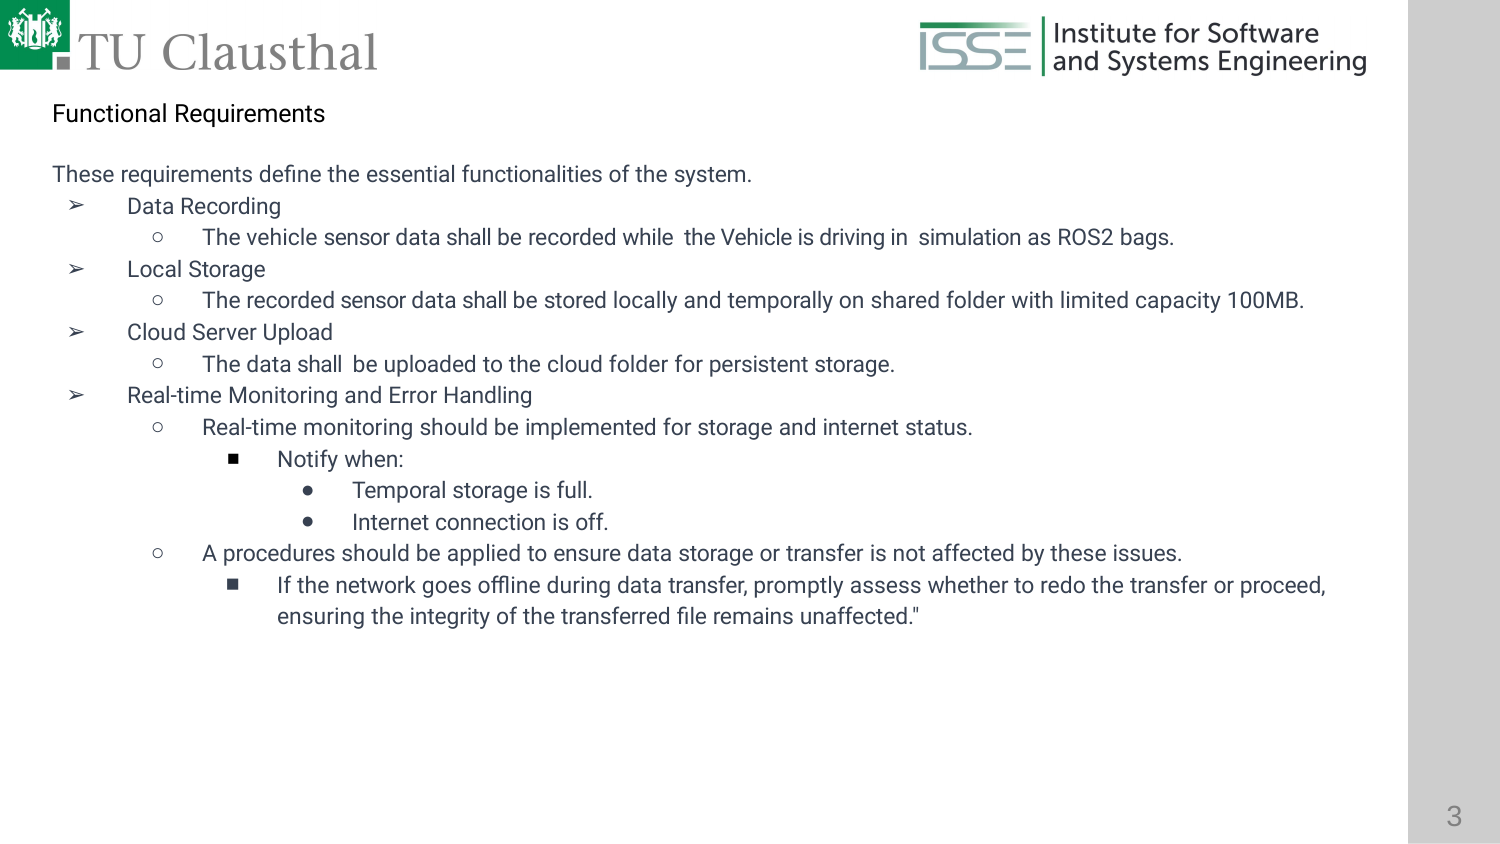

Functional Requirements

These requirements deﬁne the essential functionalities of the system.
Data Recording
The vehicle sensor data shall be recorded while  the Vehicle is driving in  simulation as ROS2 bags.
Local Storage
The recorded sensor data shall be stored locally and temporally on shared folder with limited capacity 100MB.
Cloud Server Upload
The data shall  be uploaded to the cloud folder for persistent storage.
Real-time Monitoring and Error Handling
Real-time monitoring should be implemented for storage and internet status.
Notify when:
Temporal storage is full.
Internet connection is off.
A procedures should be applied to ensure data storage or transfer is not affected by these issues.
If the network goes oﬄine during data transfer, promptly assess whether to redo the transfer or proceed, ensuring the integrity of the transferred ﬁle remains unaffected."
3